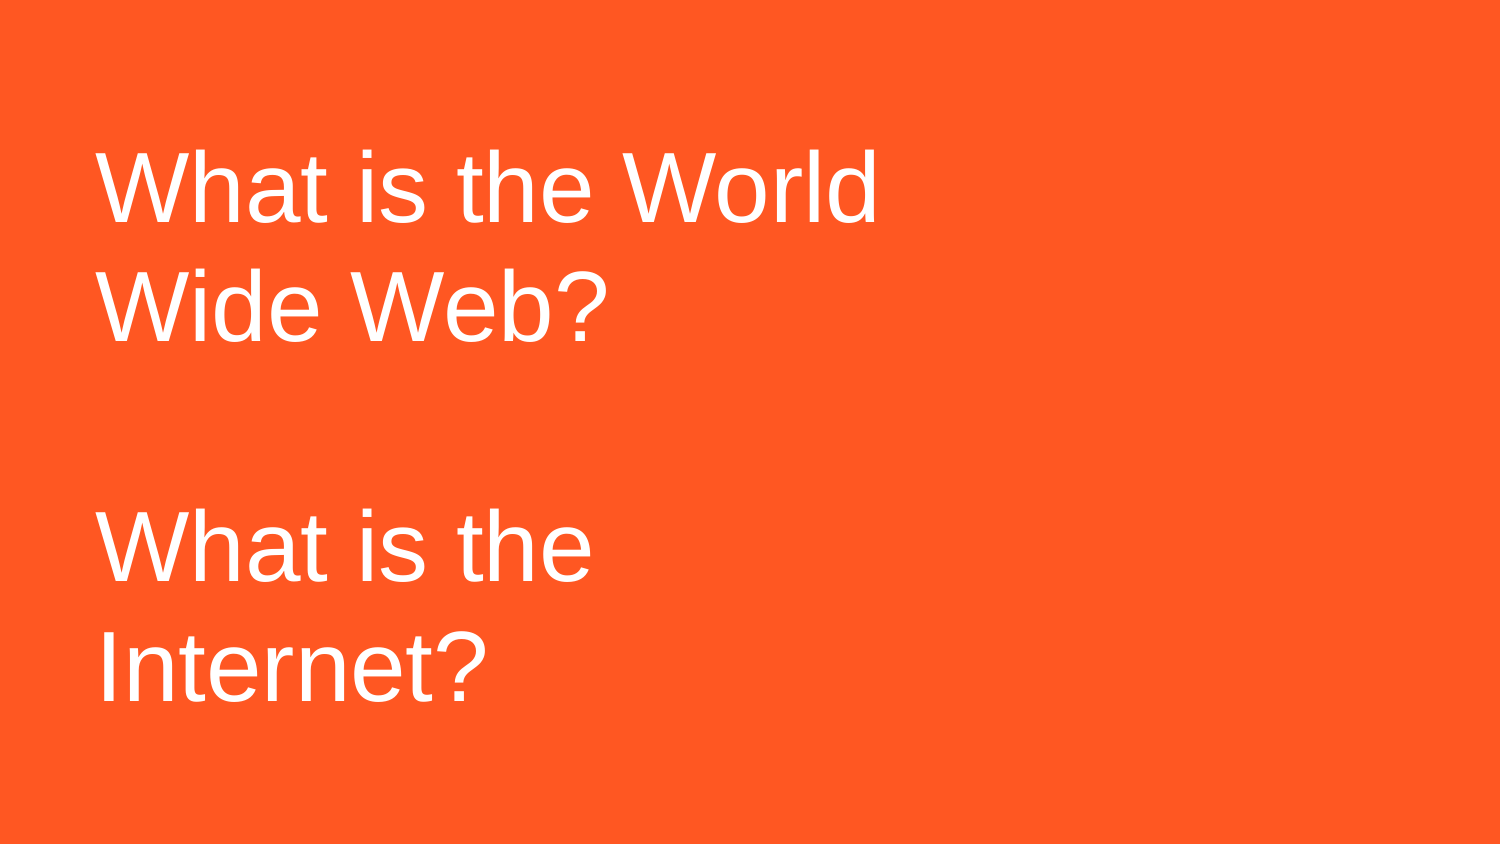

# What is the World Wide Web?

What is the Internet?